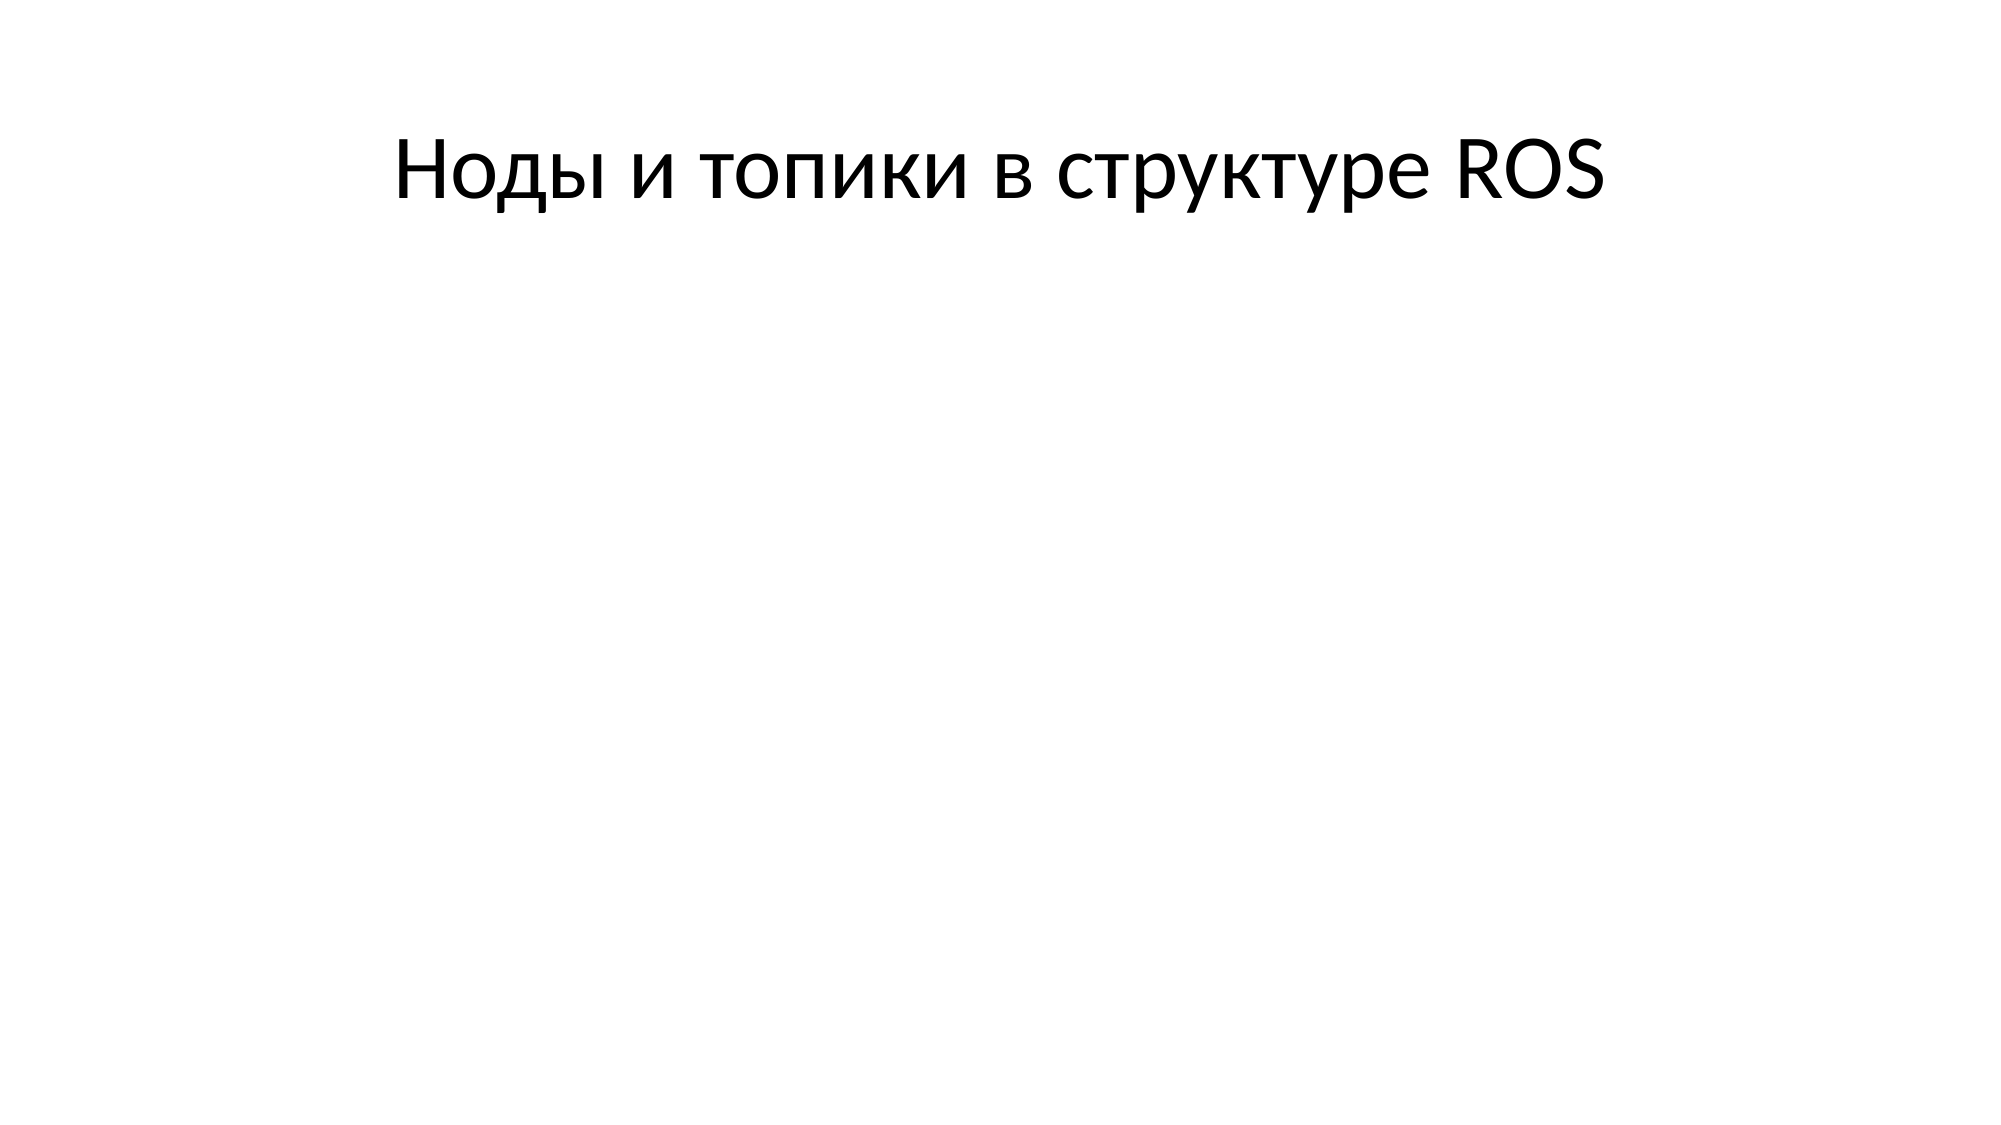

# Ноды и топики в структуре ROS